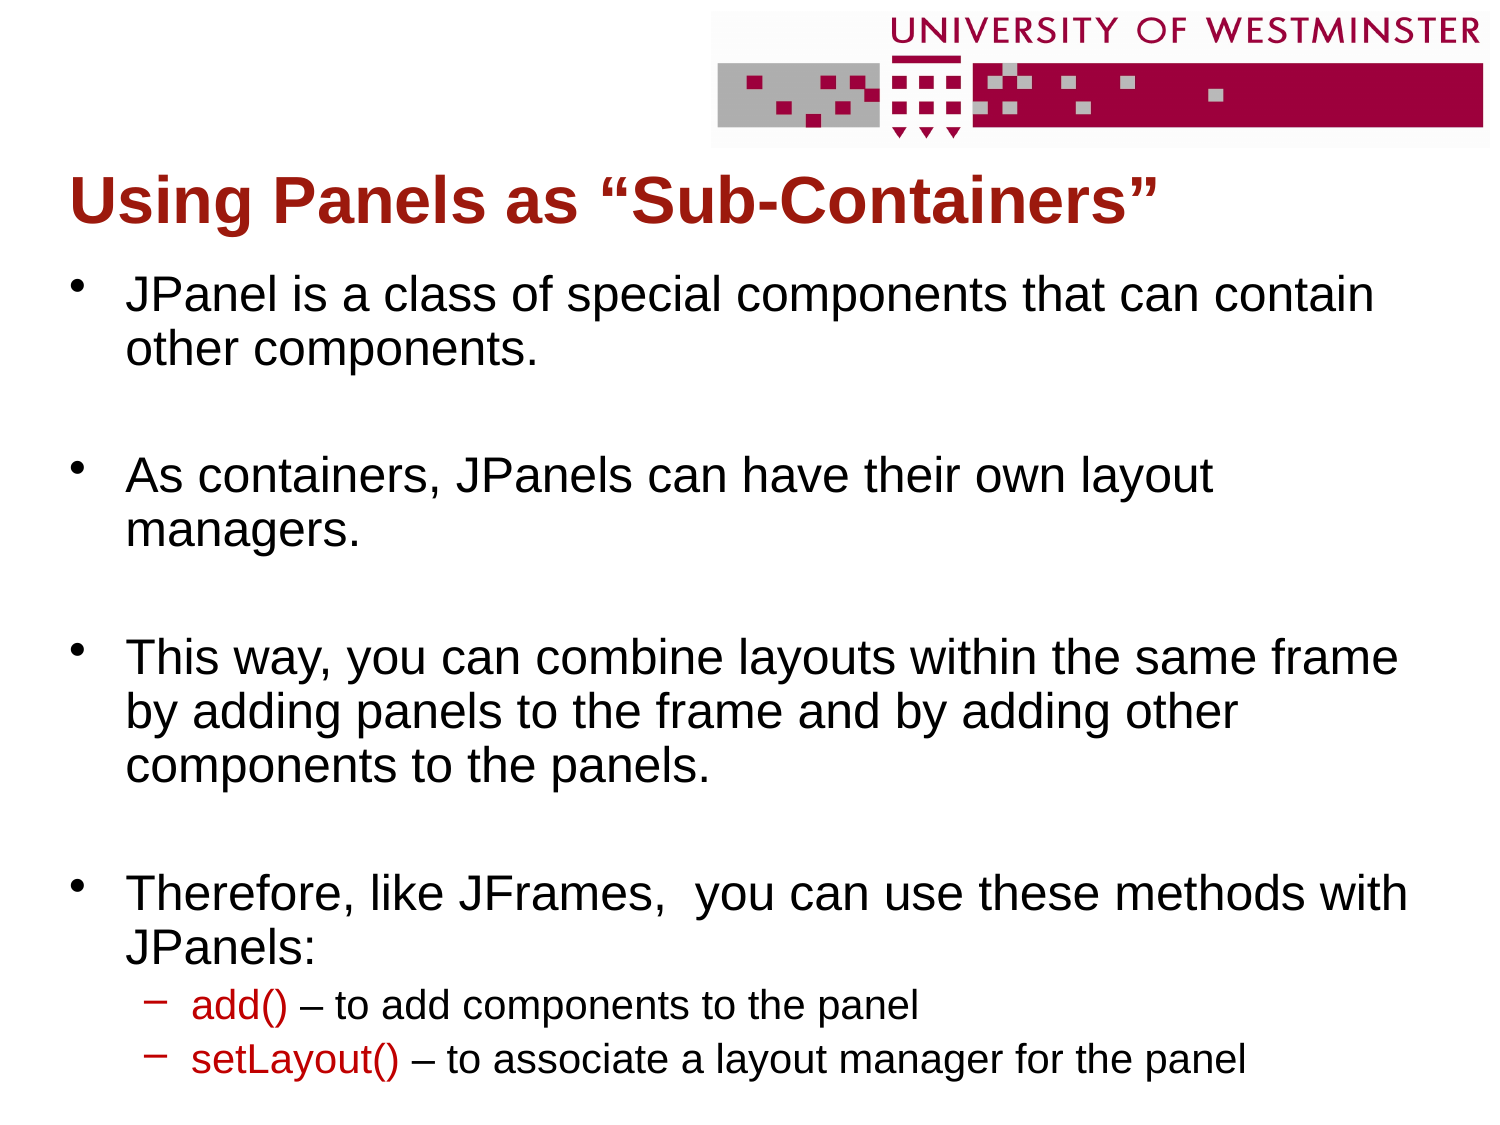

# Using Panels as “Sub-Containers”
JPanel is a class of special components that can contain other components.

As containers, JPanels can have their own layout managers.

This way, you can combine layouts within the same frame by adding panels to the frame and by adding other components to the panels.

Therefore, like JFrames,  you can use these methods with JPanels:
add() – to add components to the panel
setLayout() – to associate a layout manager for the panel